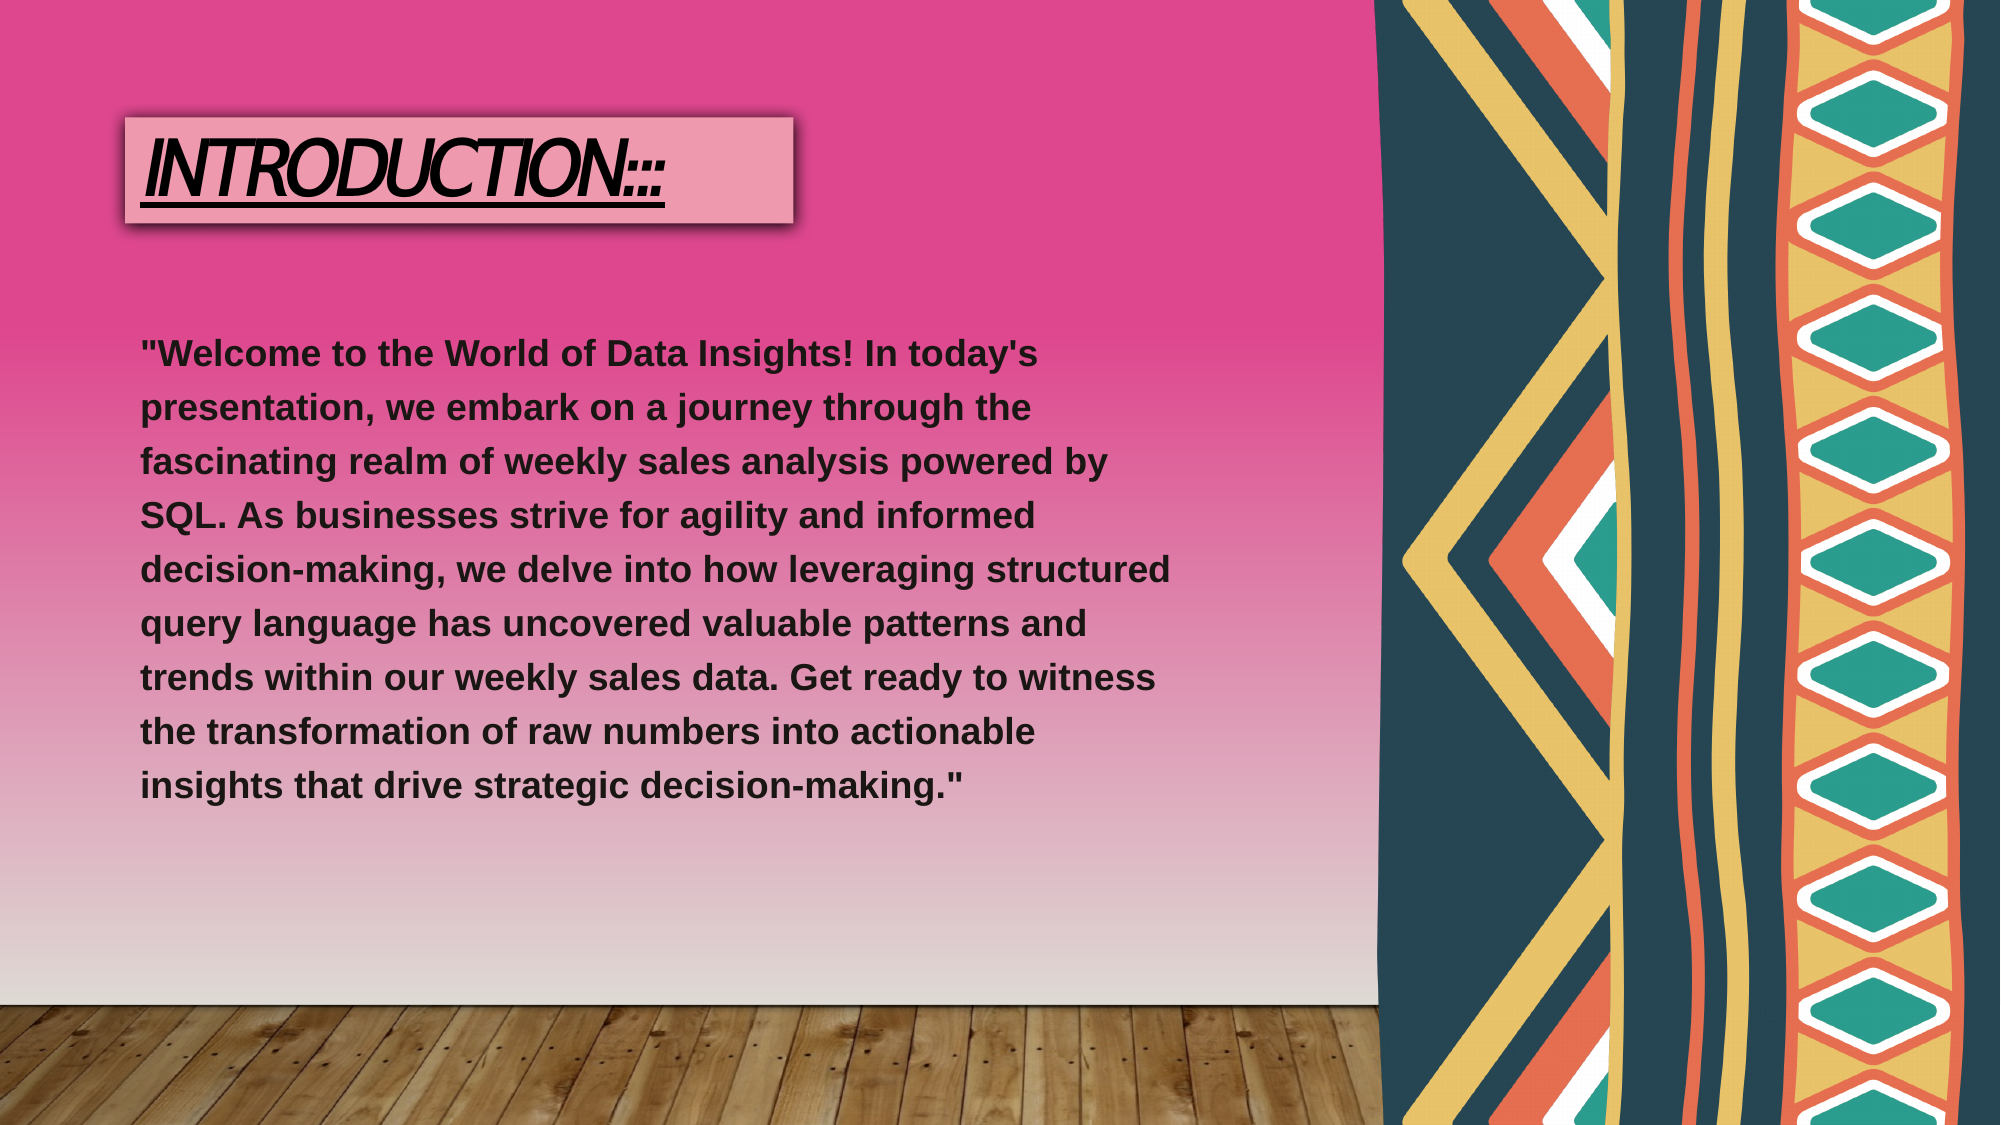

# Introduction:::
"Welcome to the World of Data Insights! In today's presentation, we embark on a journey through the fascinating realm of weekly sales analysis powered by SQL. As businesses strive for agility and informed decision-making, we delve into how leveraging structured query language has uncovered valuable patterns and trends within our weekly sales data. Get ready to witness the transformation of raw numbers into actionable insights that drive strategic decision-making."